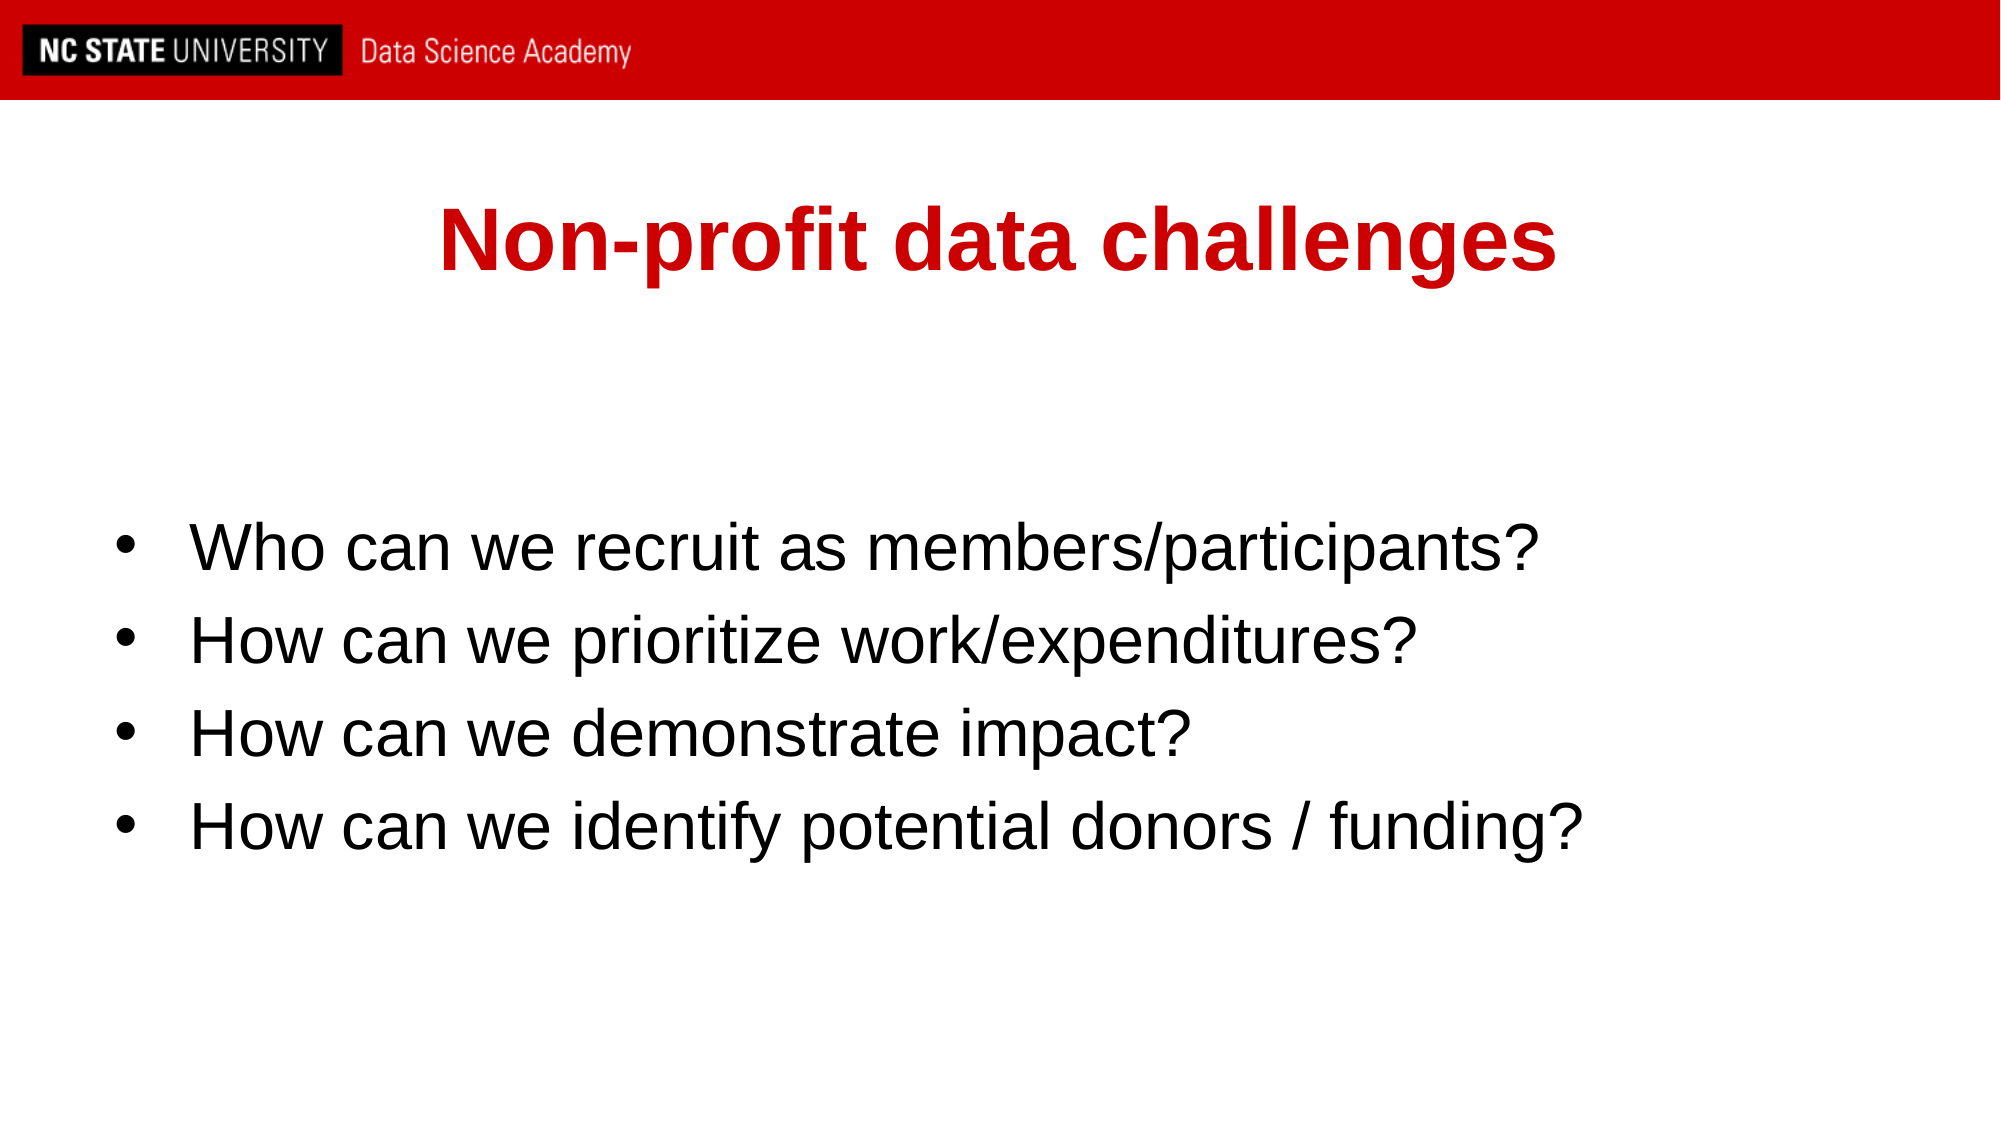

# Non-profit data challenges
Who can we recruit as members/participants?
How can we prioritize work/expenditures?
How can we demonstrate impact?
How can we identify potential donors / funding?